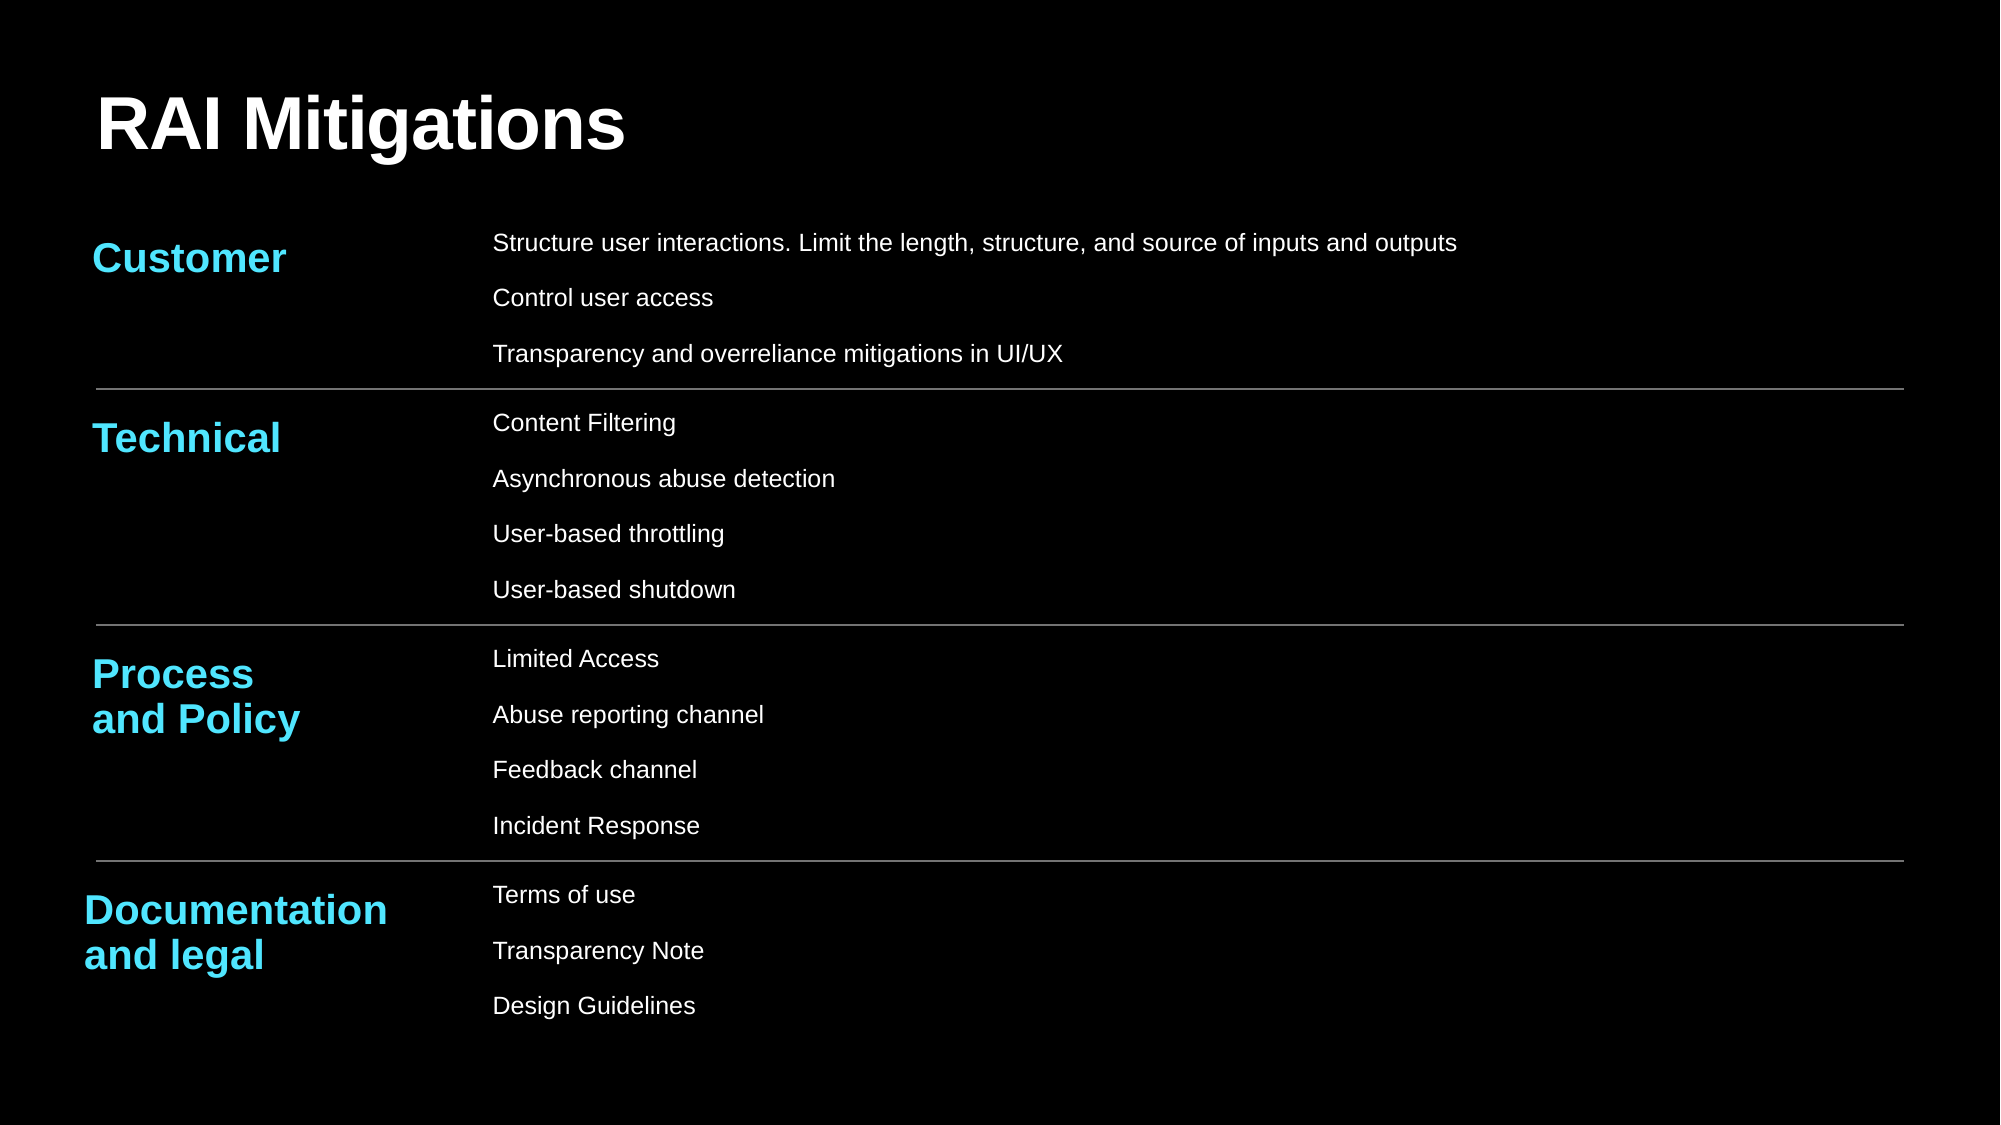

# RAI Mitigations
Customer
Structure user interactions. Limit the length, structure, and source of inputs and outputs
Control user access
Transparency and overreliance mitigations in UI/UX
Technical
Content Filtering
Asynchronous abuse detection
User-based throttling
User-based shutdown
Process
and Policy
Limited Access
Abuse reporting channel
Feedback channel
Incident Response
Documentation and legal
Terms of use
Transparency Note
Design Guidelines